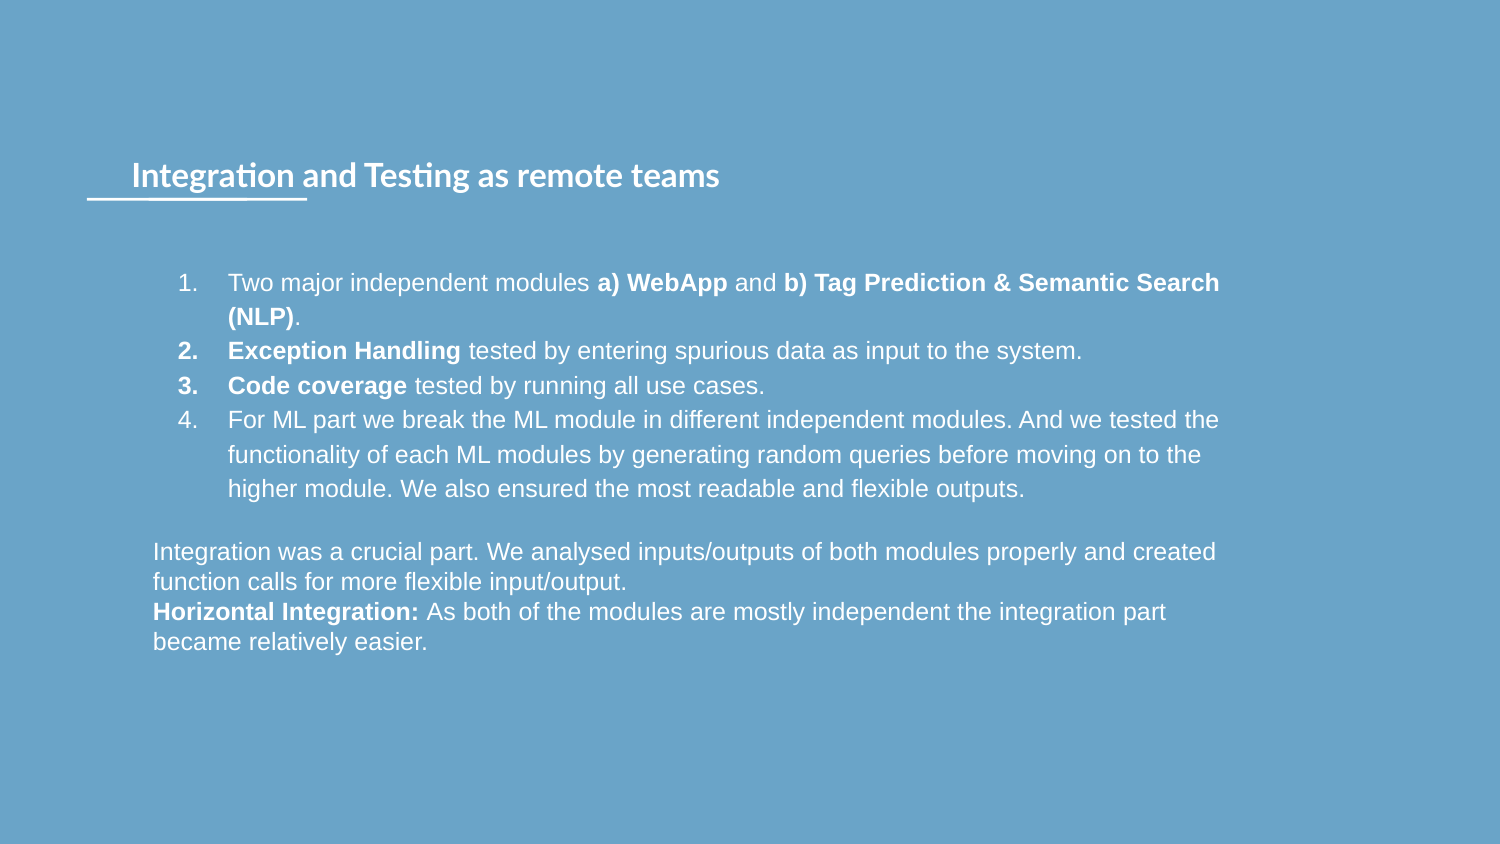

# Integration and Testing as remote teams
Two major independent modules a) WebApp and b) Tag Prediction & Semantic Search (NLP).
Exception Handling tested by entering spurious data as input to the system.
Code coverage tested by running all use cases.
For ML part we break the ML module in different independent modules. And we tested the functionality of each ML modules by generating random queries before moving on to the higher module. We also ensured the most readable and flexible outputs.
Integration was a crucial part. We analysed inputs/outputs of both modules properly and created function calls for more flexible input/output.
Horizontal Integration: As both of the modules are mostly independent the integration part became relatively easier.